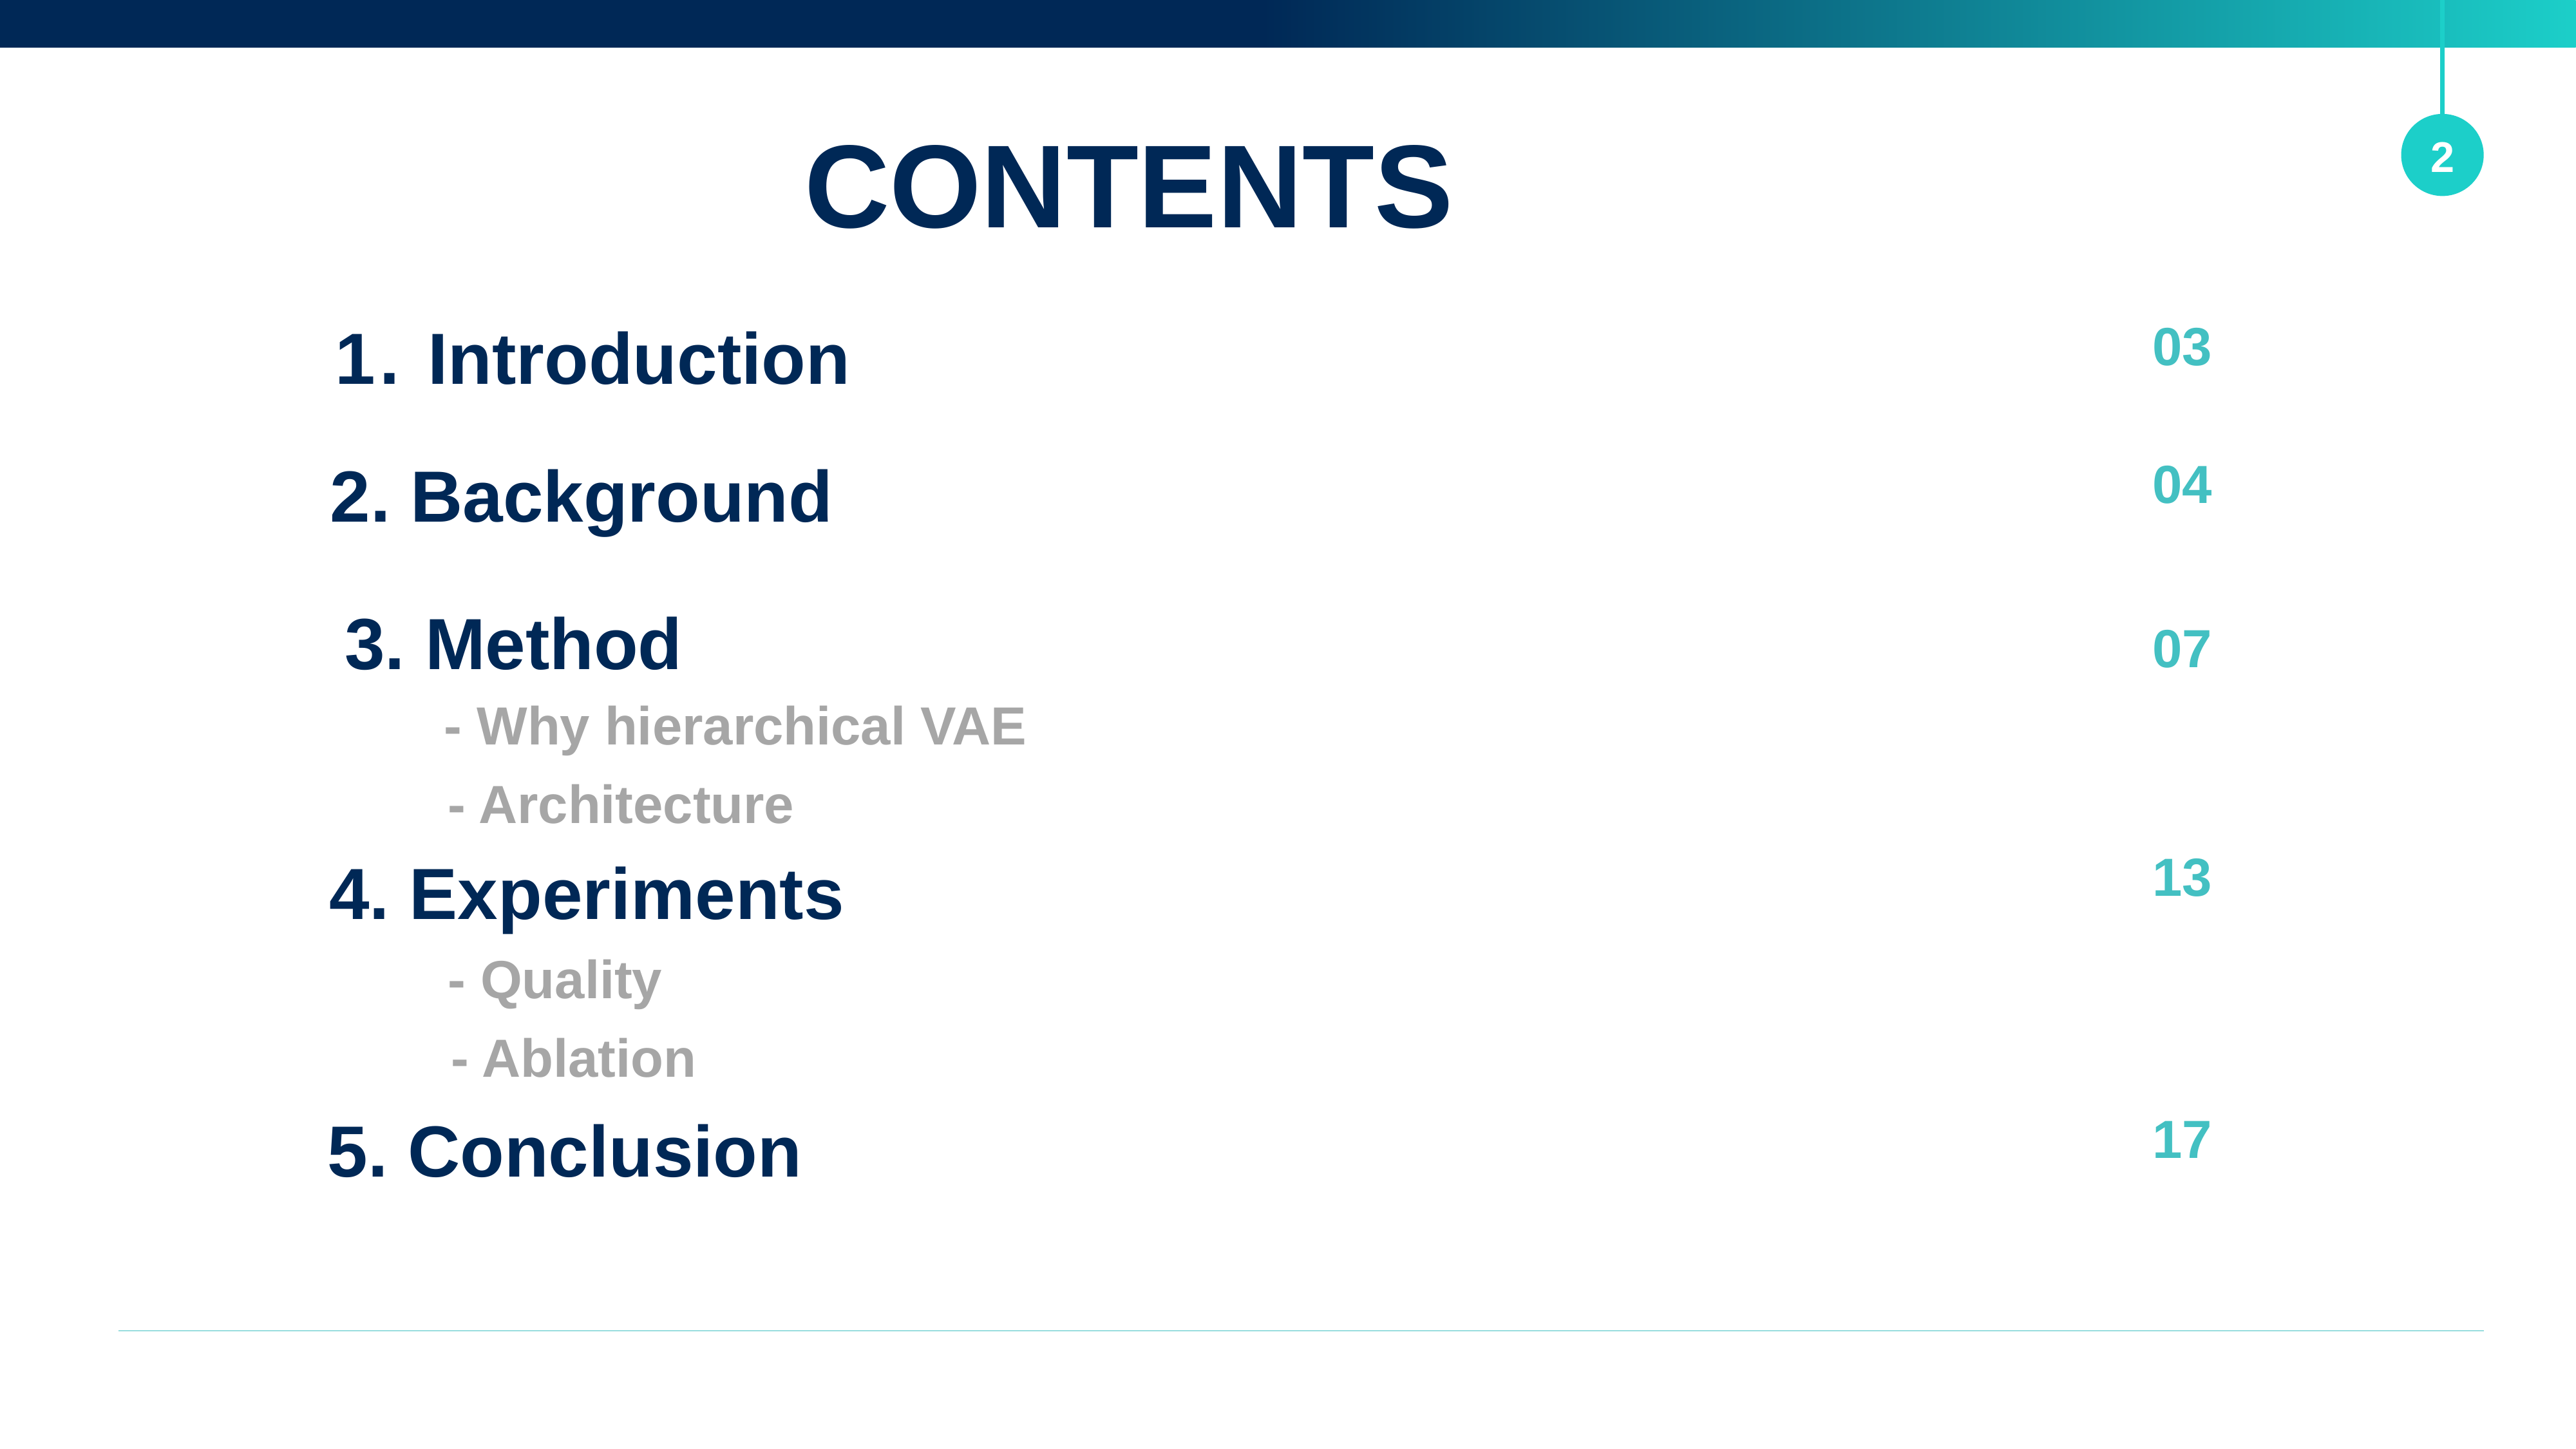

2
CONTENTS
1. Introduction
03
2. Background
04
3. Method
07
- Why hierarchical VAE
- Architecture
13
4. Experiments
- Quality
- Ablation
5. Conclusion
17